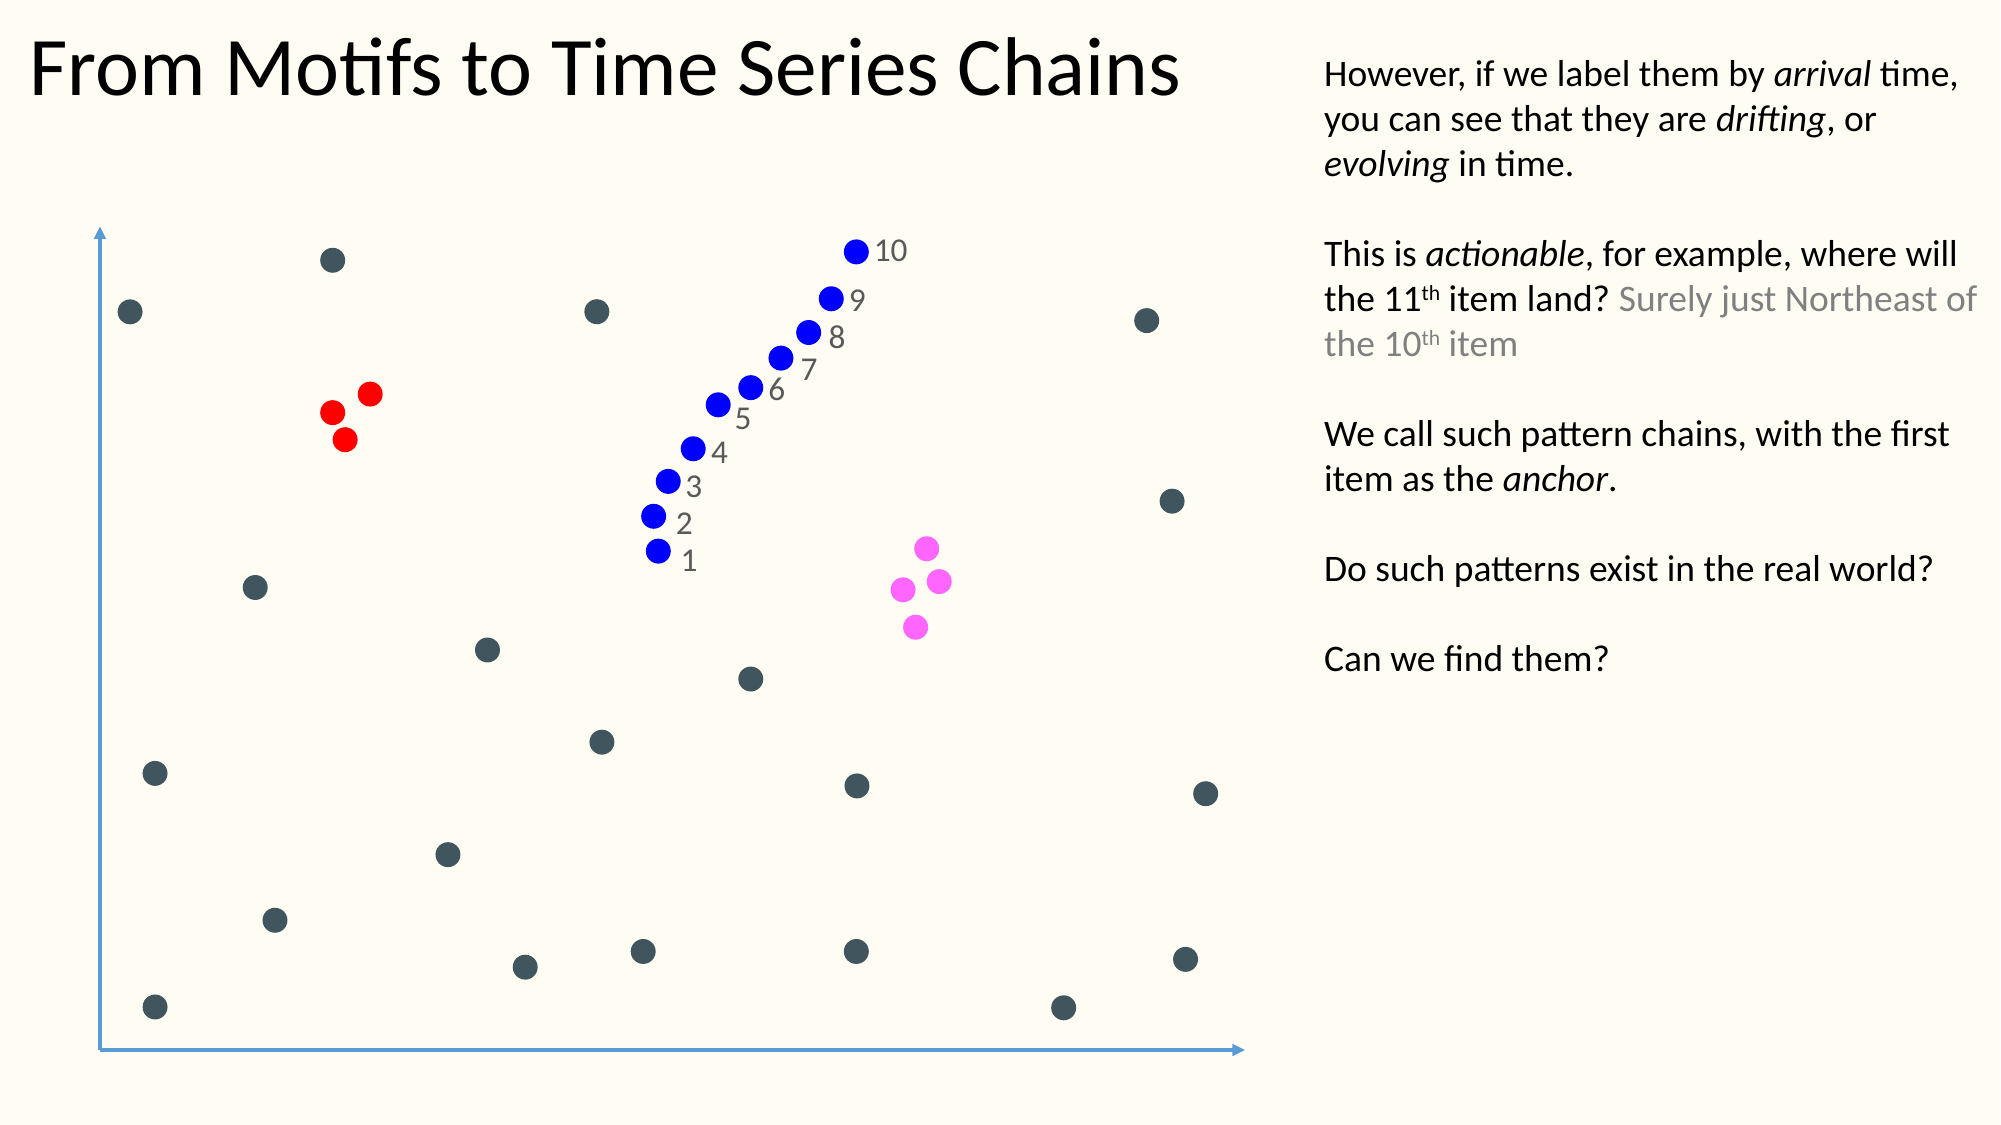

From Motifs to Time Series Chains
However, if we label them by arrival time, you can see that they are drifting, or evolving in time.

This is actionable, for example, where will the 11th item land? Surely just Northeast of the 10th item

We call such pattern chains, with the first item as the anchor.

Do such patterns exist in the real world?

Can we find them?

10

9

8

7
6

5

4

3

2

1